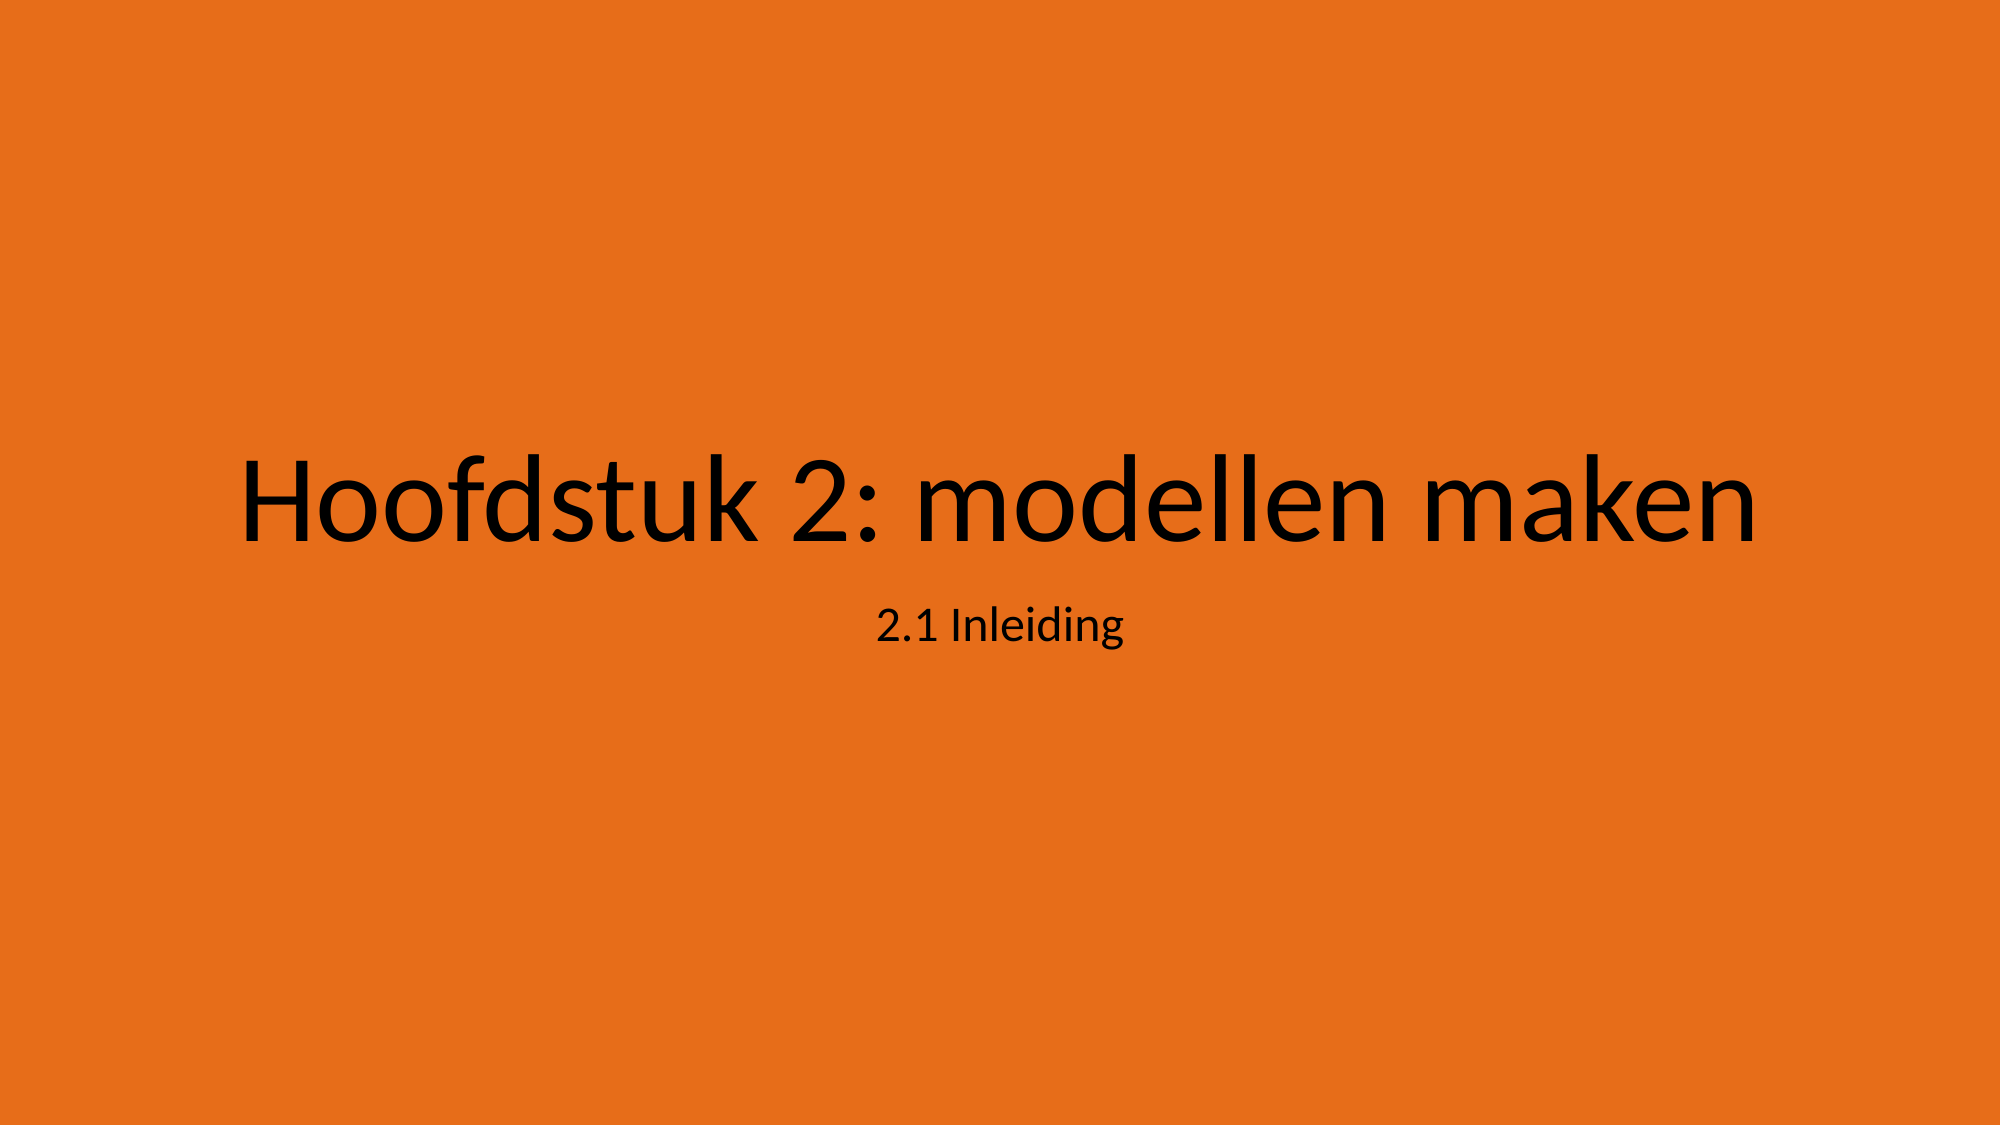

# Hoofdstuk 2: modellen maken
2.1 Inleiding